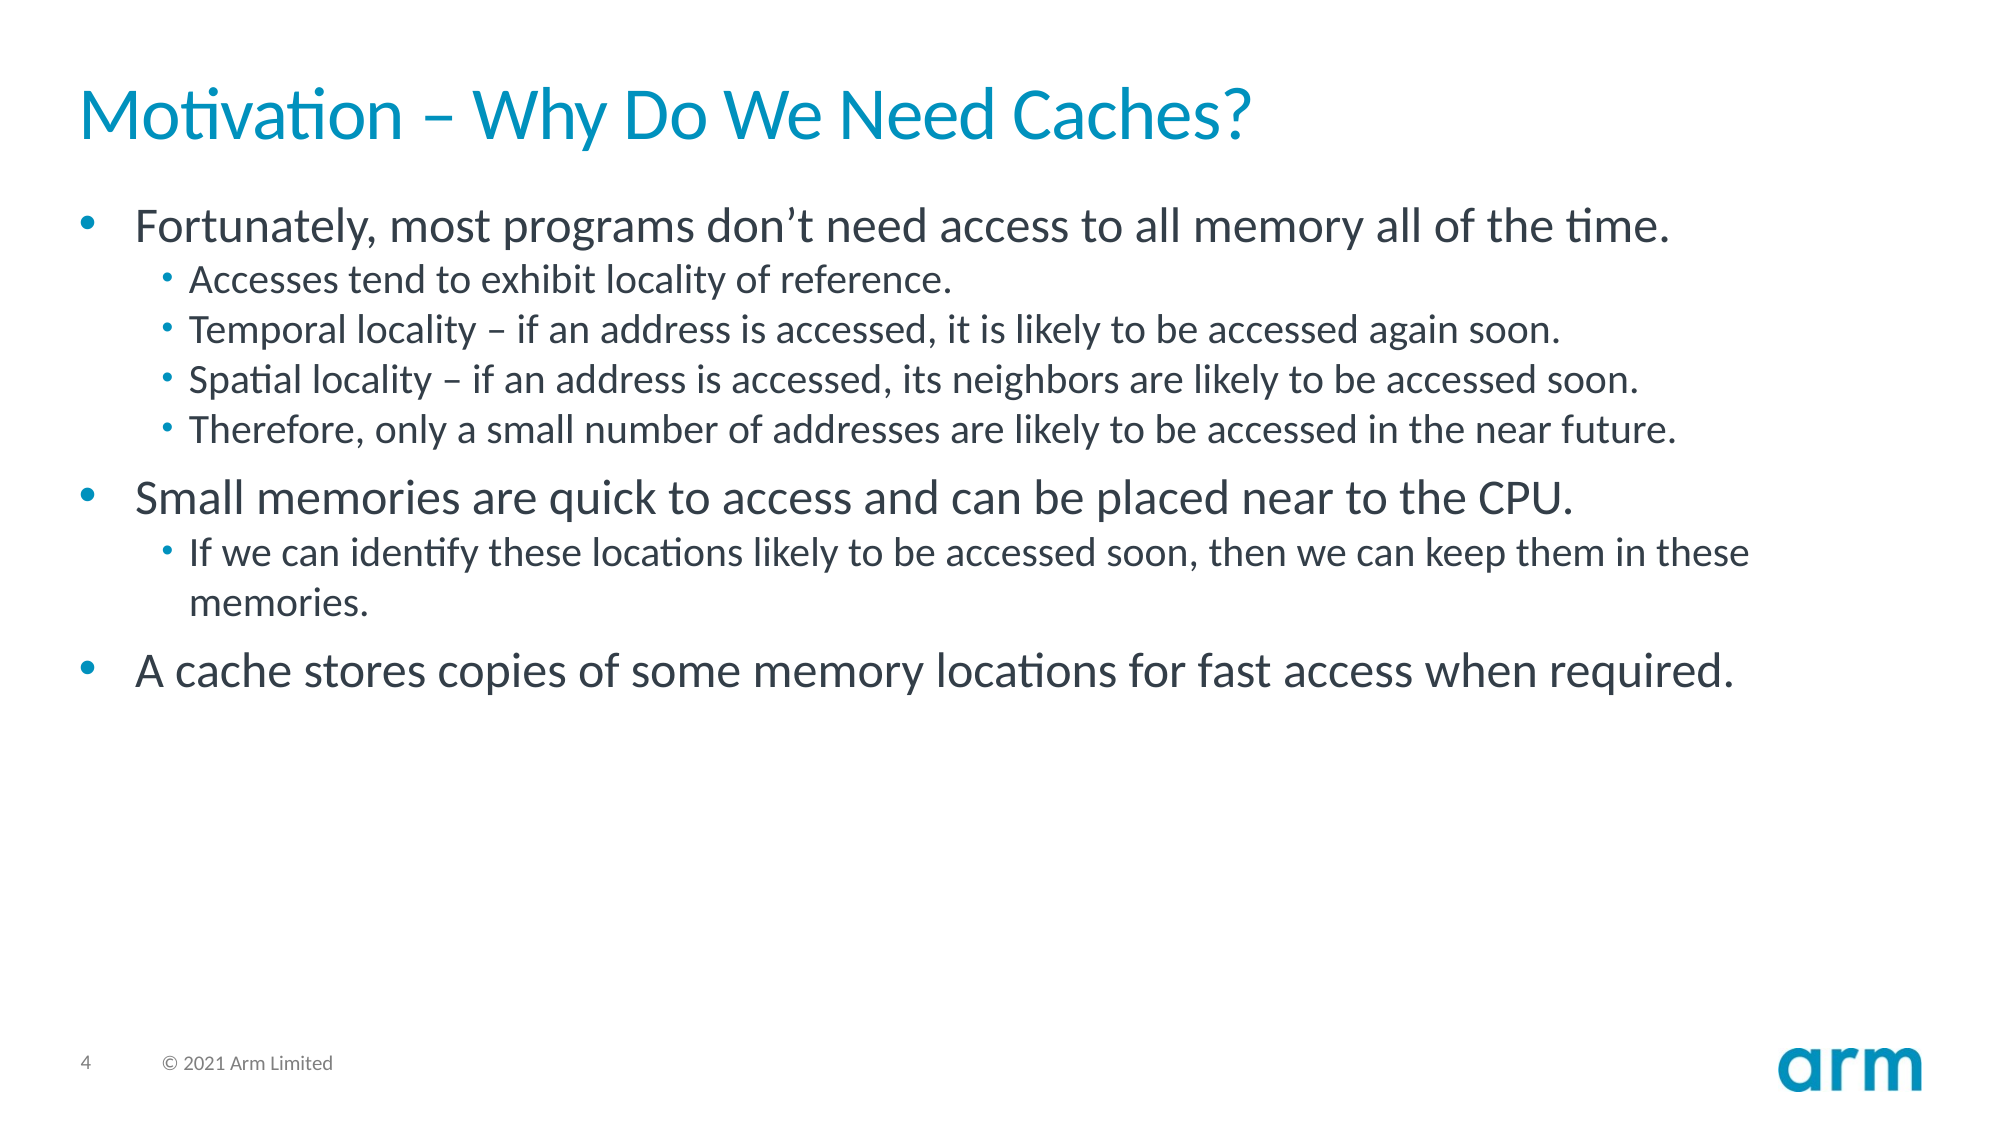

# Motivation – Why Do We Need Caches?
Fortunately, most programs don’t need access to all memory all of the time.
Accesses tend to exhibit locality of reference.
Temporal locality – if an address is accessed, it is likely to be accessed again soon.
Spatial locality – if an address is accessed, its neighbors are likely to be accessed soon.
Therefore, only a small number of addresses are likely to be accessed in the near future.
Small memories are quick to access and can be placed near to the CPU.
If we can identify these locations likely to be accessed soon, then we can keep them in these memories.
A cache stores copies of some memory locations for fast access when required.